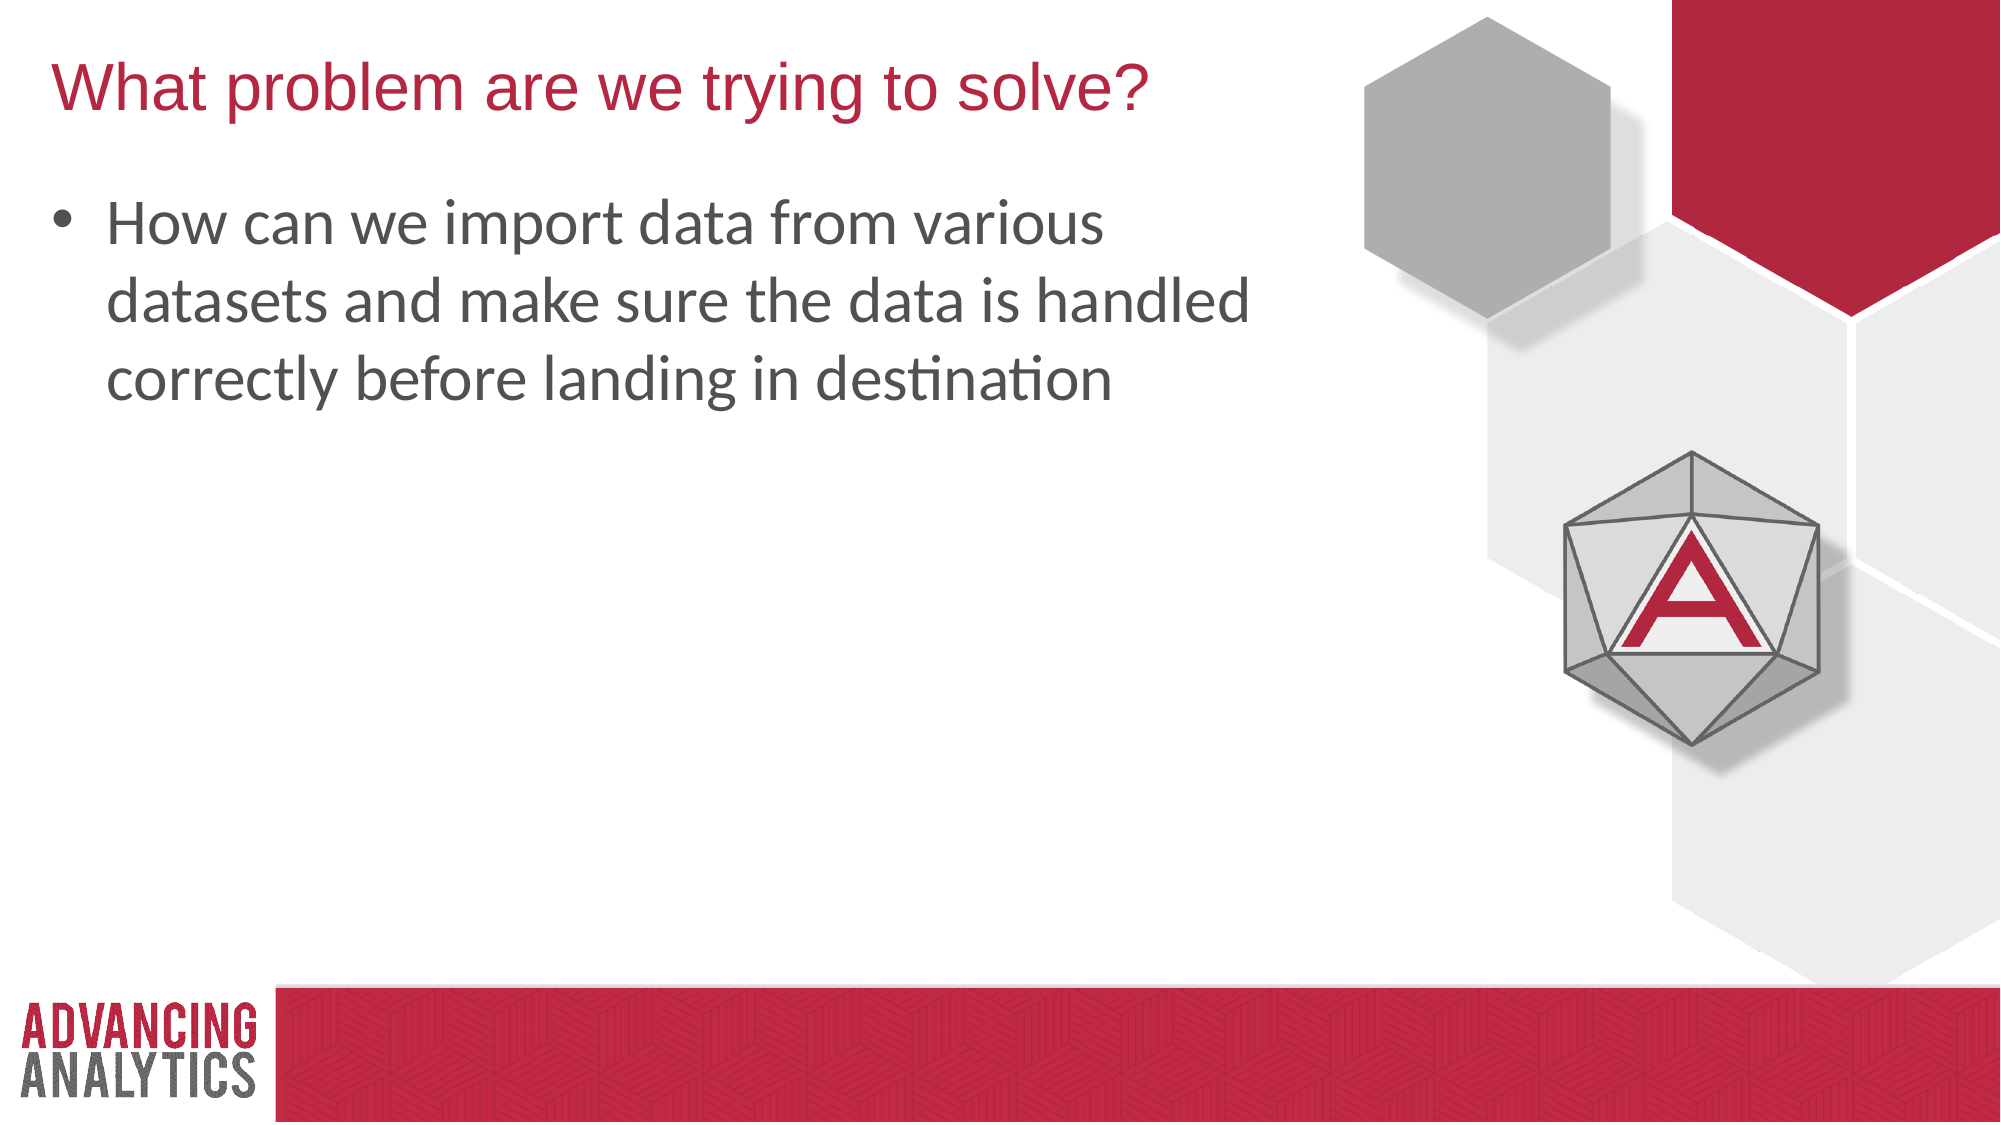

# What problem are we trying to solve?
How can we import data from various datasets and make sure the data is handled correctly before landing in destination